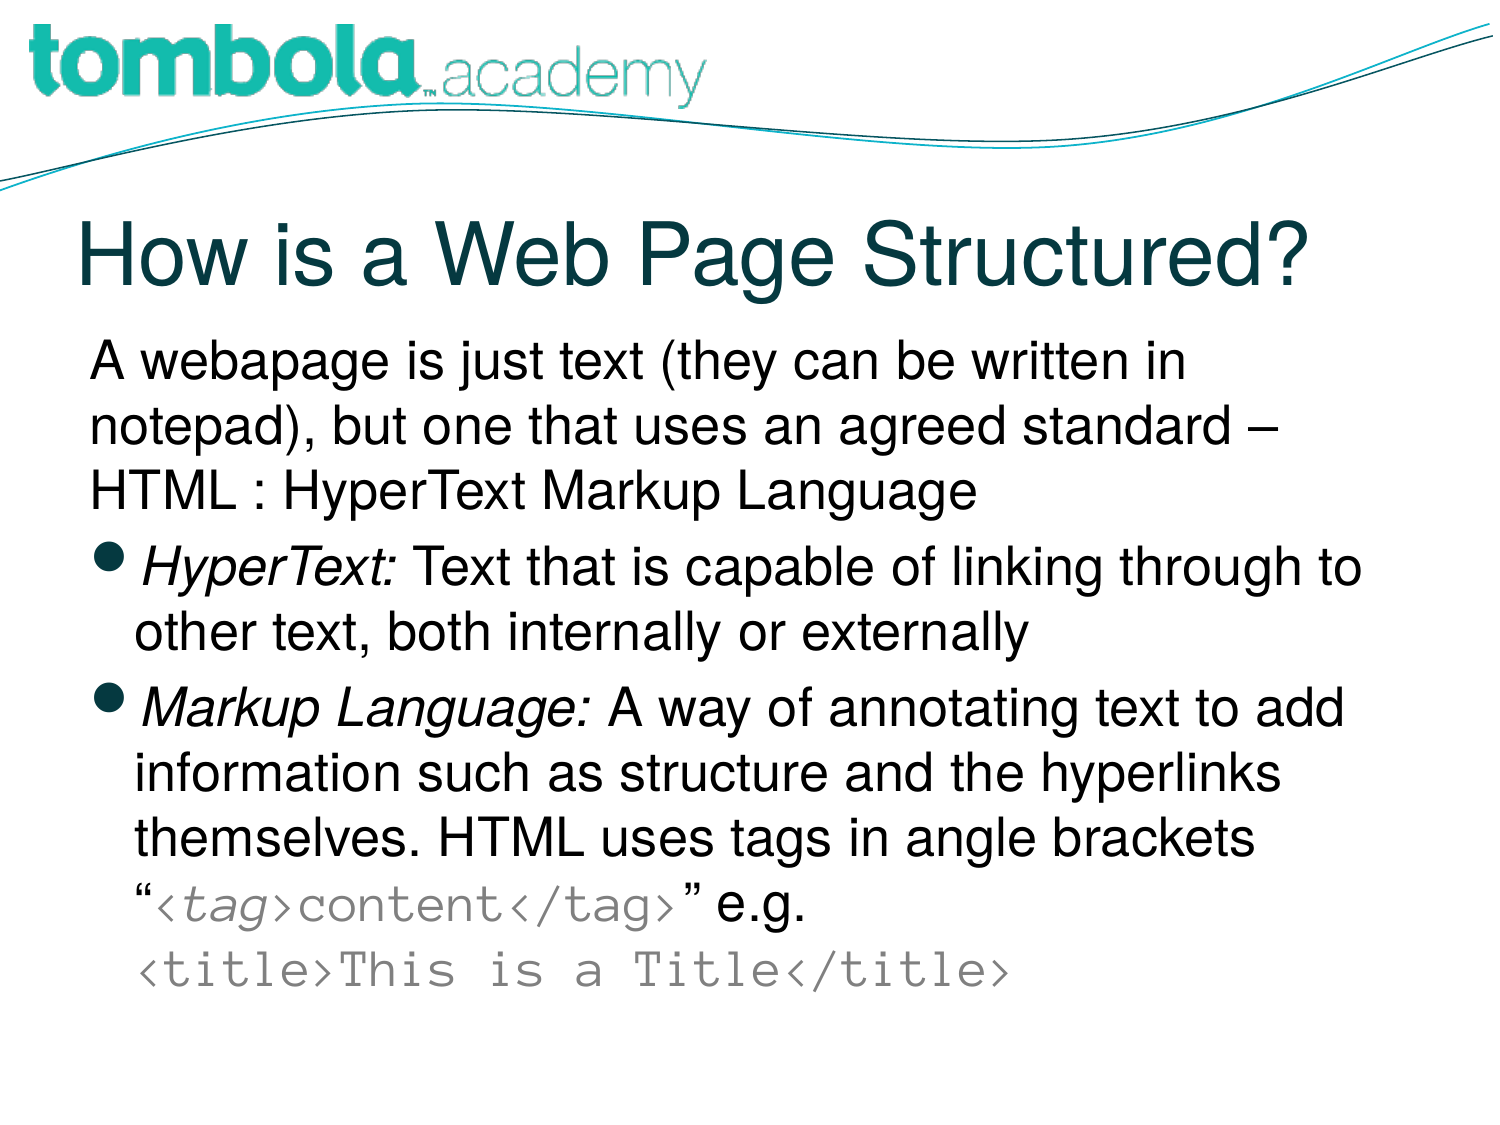

# How is a Web Page Structured?
A webapage is just text (they can be written in notepad), but one that uses an agreed standard – HTML : HyperText Markup Language
HyperText: Text that is capable of linking through to other text, both internally or externally
Markup Language: A way of annotating text to add information such as structure and the hyperlinks themselves. HTML uses tags in angle brackets “<tag>content</tag>” e.g.
<title>This is a Title</title>